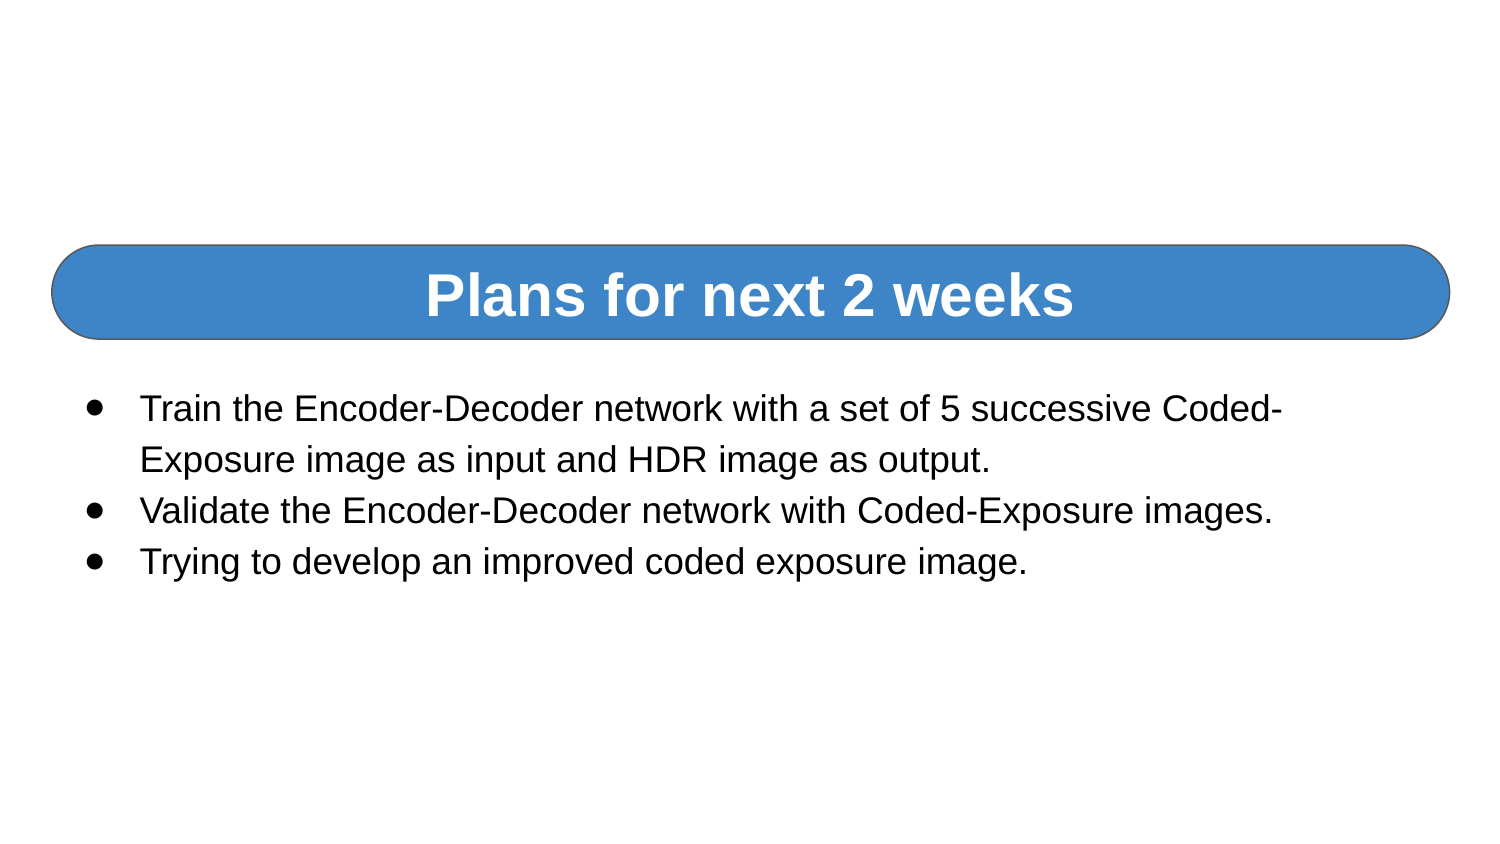

Plans for next 2 weeks
Train the Encoder-Decoder network with a set of 5 successive Coded-Exposure image as input and HDR image as output.
Validate the Encoder-Decoder network with Coded-Exposure images.
Trying to develop an improved coded exposure image.